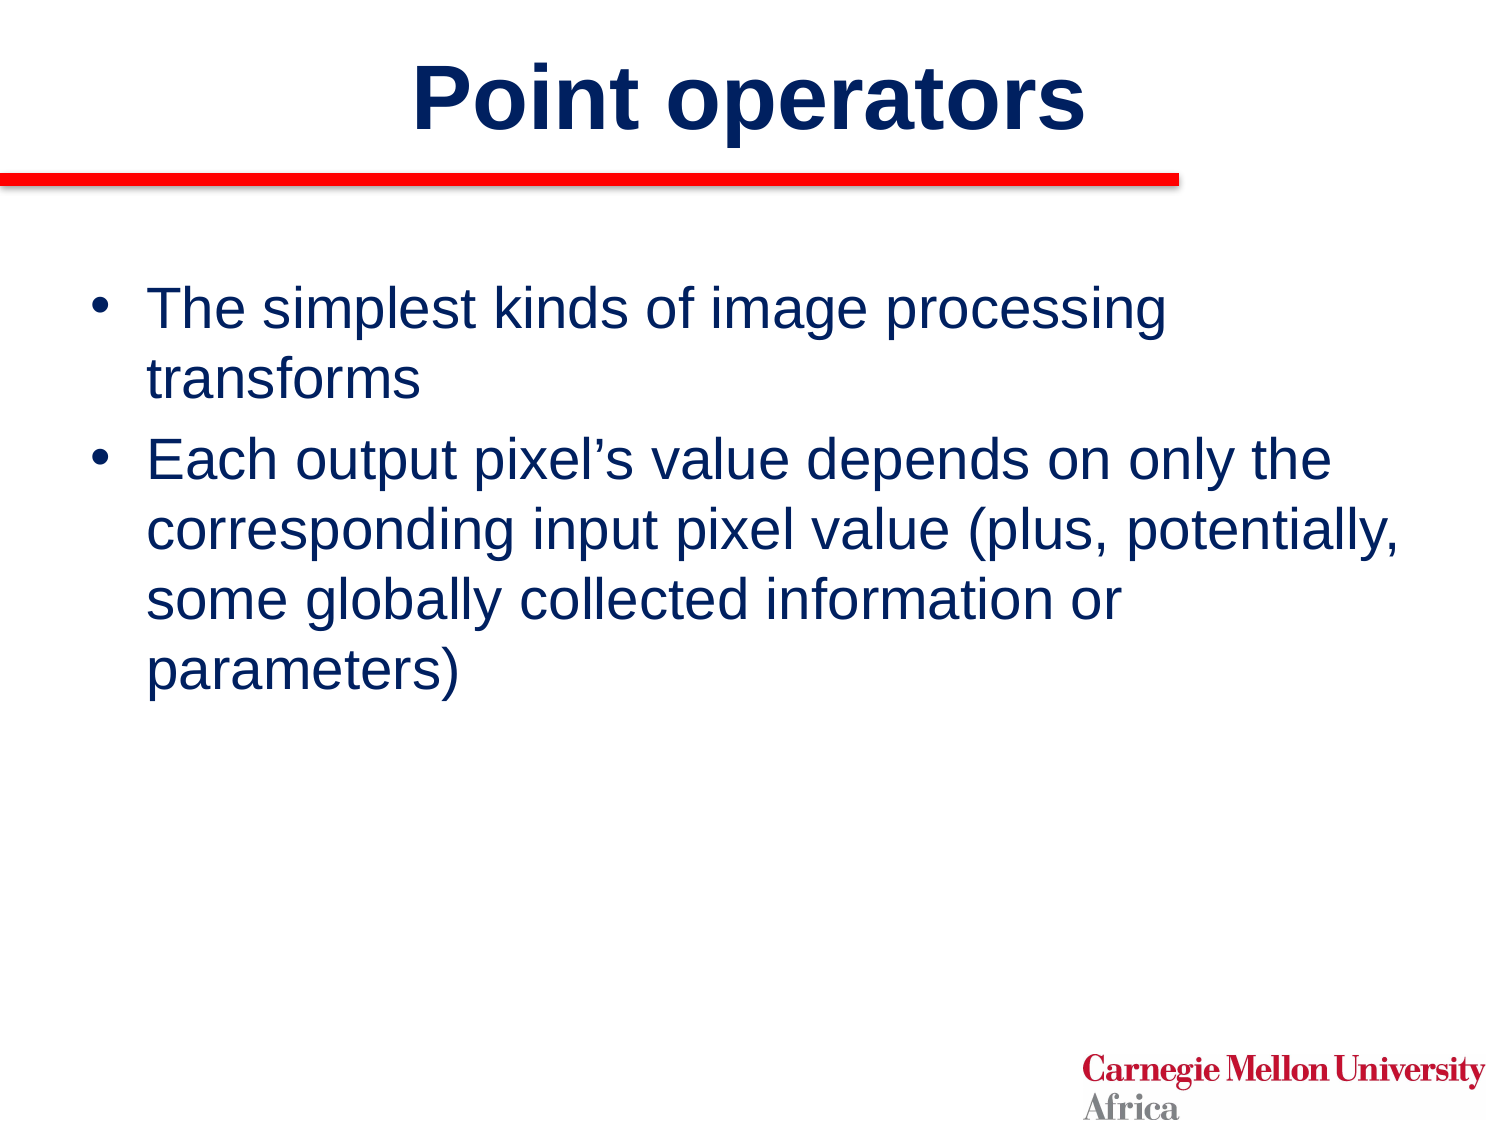

# Point operators
The simplest kinds of image processing transforms
Each output pixel’s value depends on only the corresponding input pixel value (plus, potentially, some globally collected information or parameters)